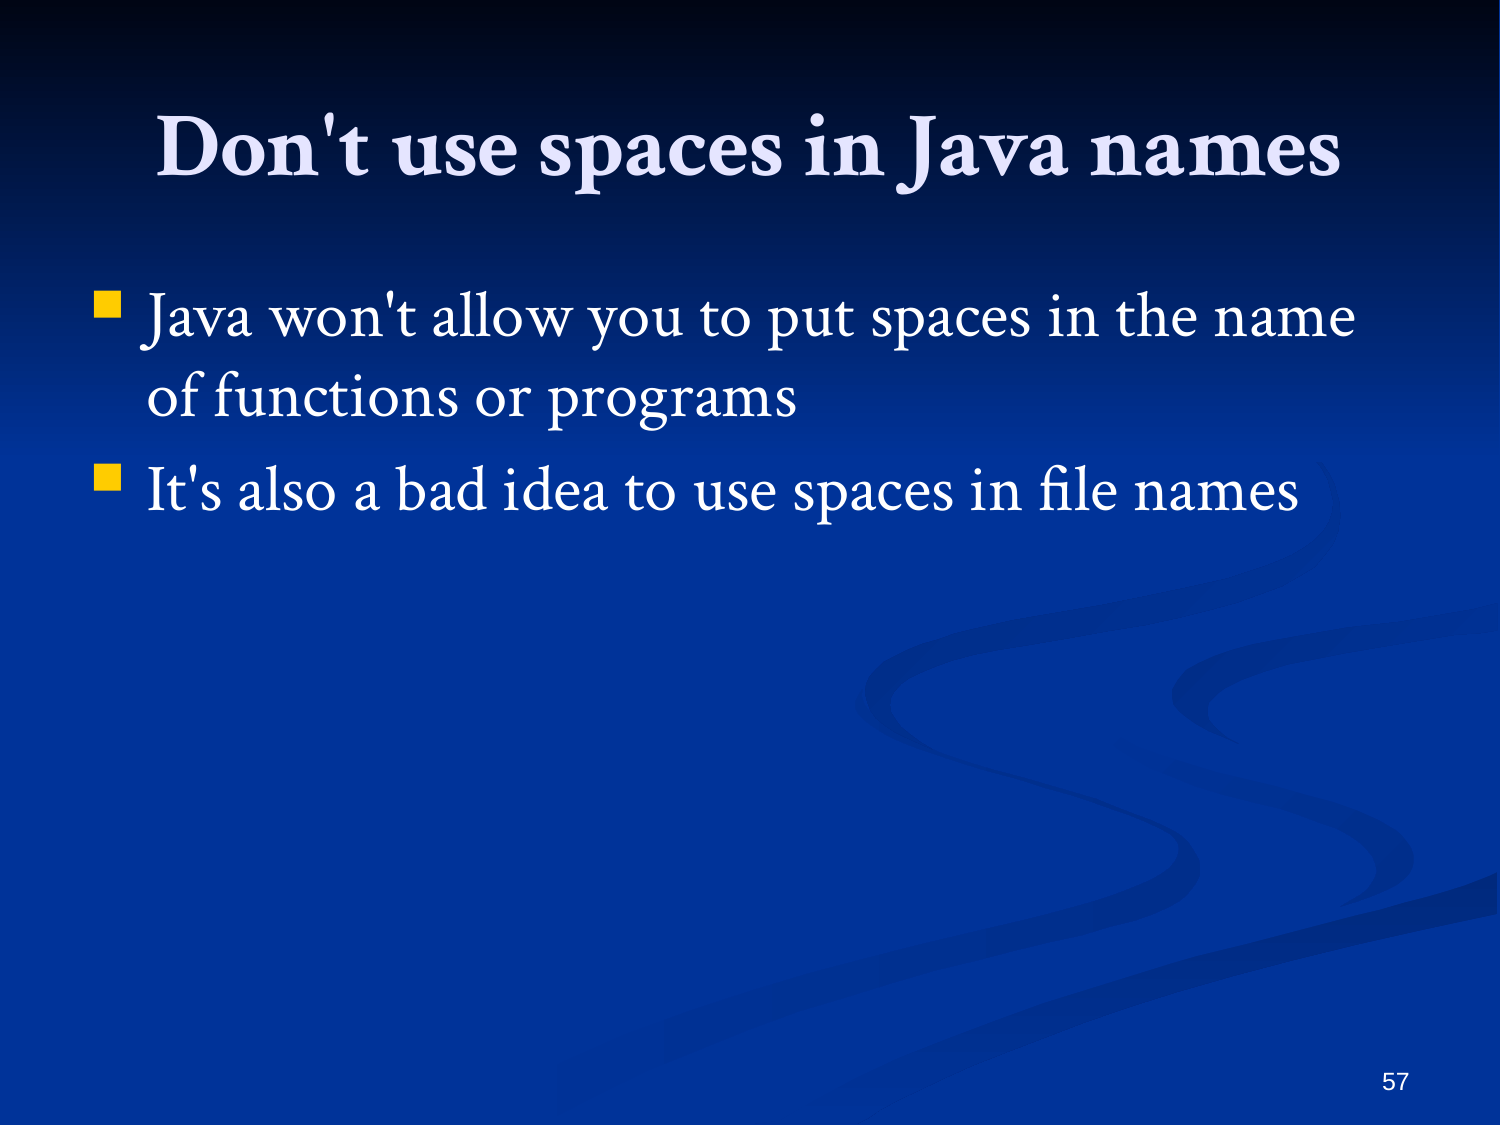

# Don't use spaces in Java names
Java won't allow you to put spaces in the name of functions or programs
It's also a bad idea to use spaces in file names
57